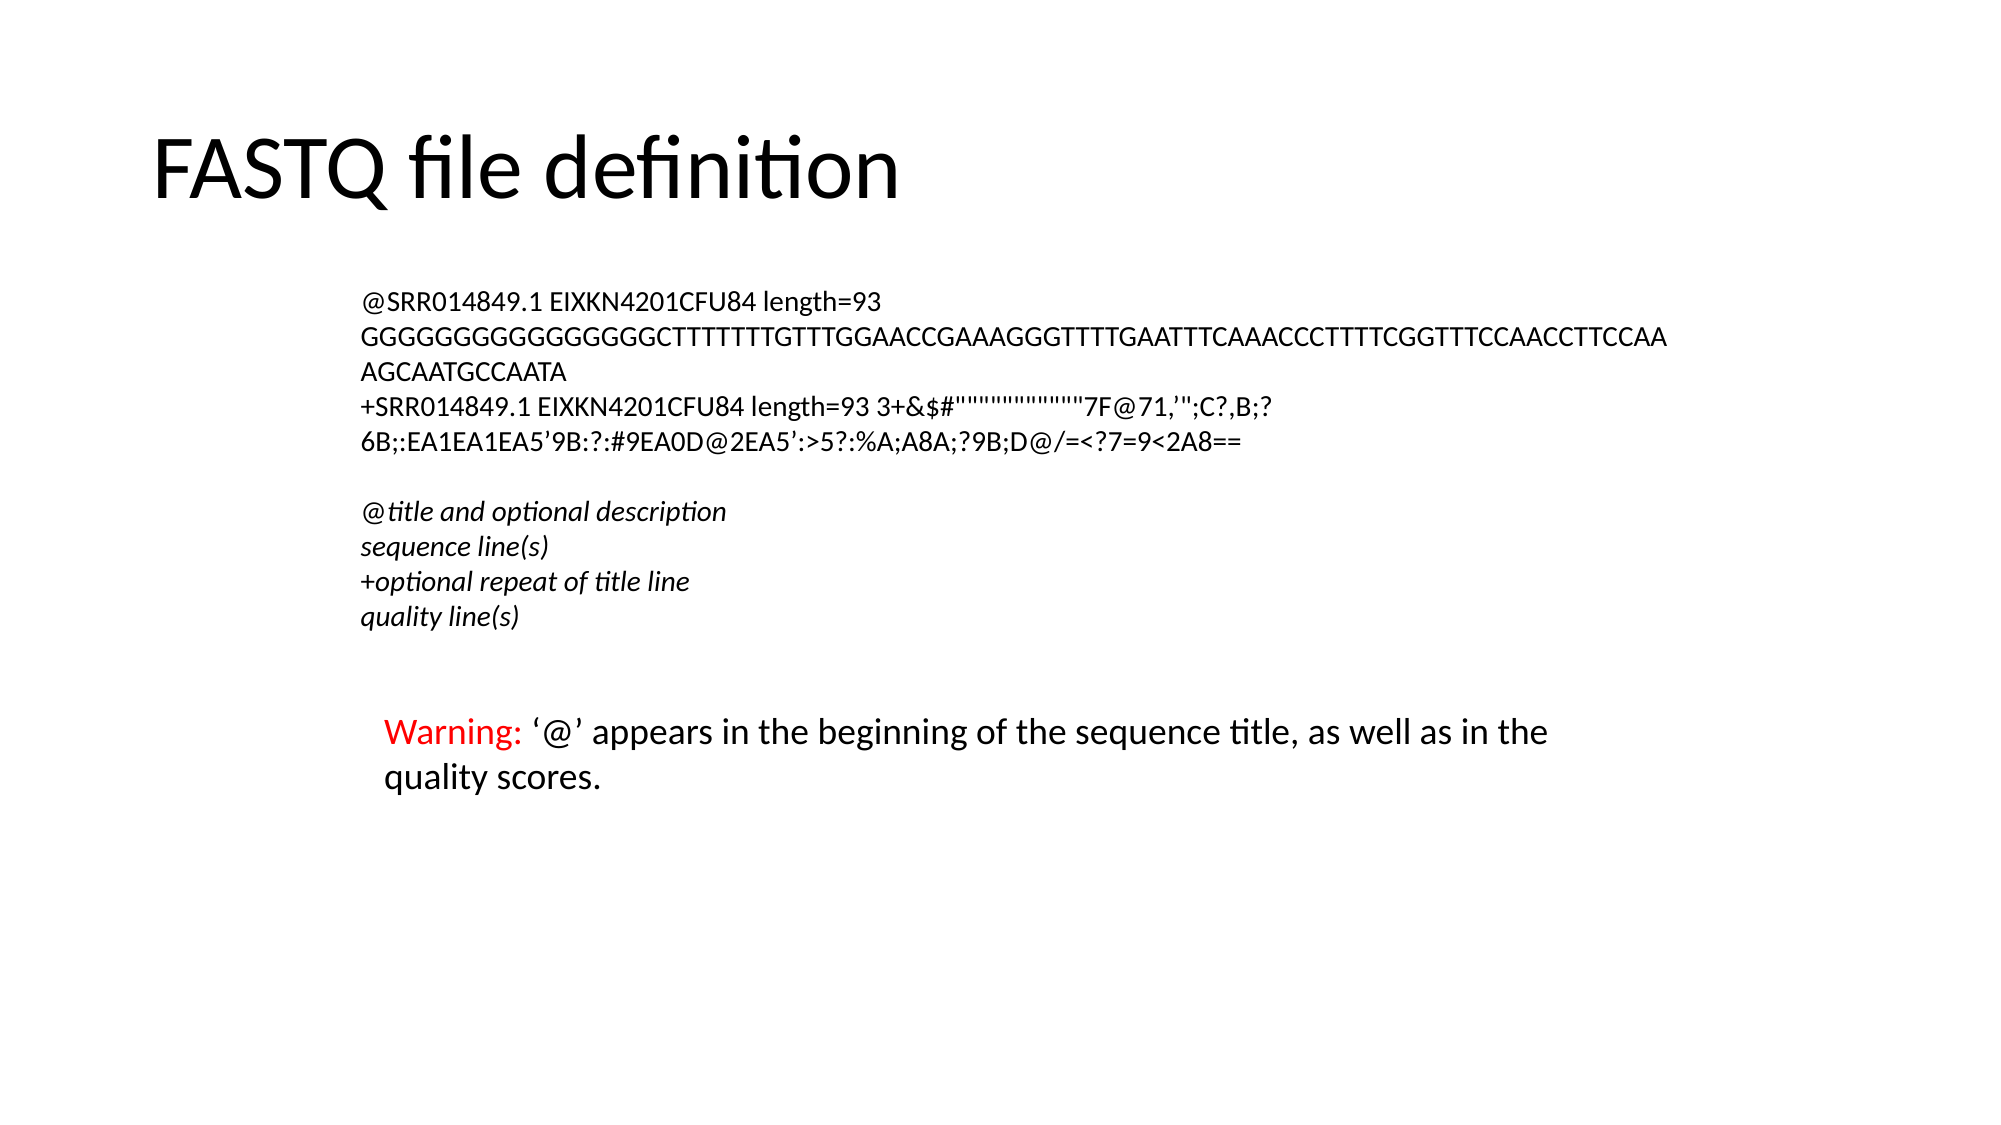

# FASTQ file definition
@SRR014849.1 EIXKN4201CFU84 length=93 GGGGGGGGGGGGGGGGCTTTTTTTGTTTGGAACCGAAAGGGTTTTGAATTTCAAACCCTTTTCGGTTTCCAACCTTCCAAAGCAATGCCAATA
+SRR014849.1 EIXKN4201CFU84 length=93 3+&$#"""""""""""7F@71,’";C?,B;?6B;:EA1EA1EA5’9B:?:#9EA0D@2EA5’:>5?:%A;A8A;?9B;D@/=<?7=9<2A8==

@title and optional description
sequence line(s)
+optional repeat of title line
quality line(s)
Warning: ‘@’ appears in the beginning of the sequence title, as well as in the quality scores.